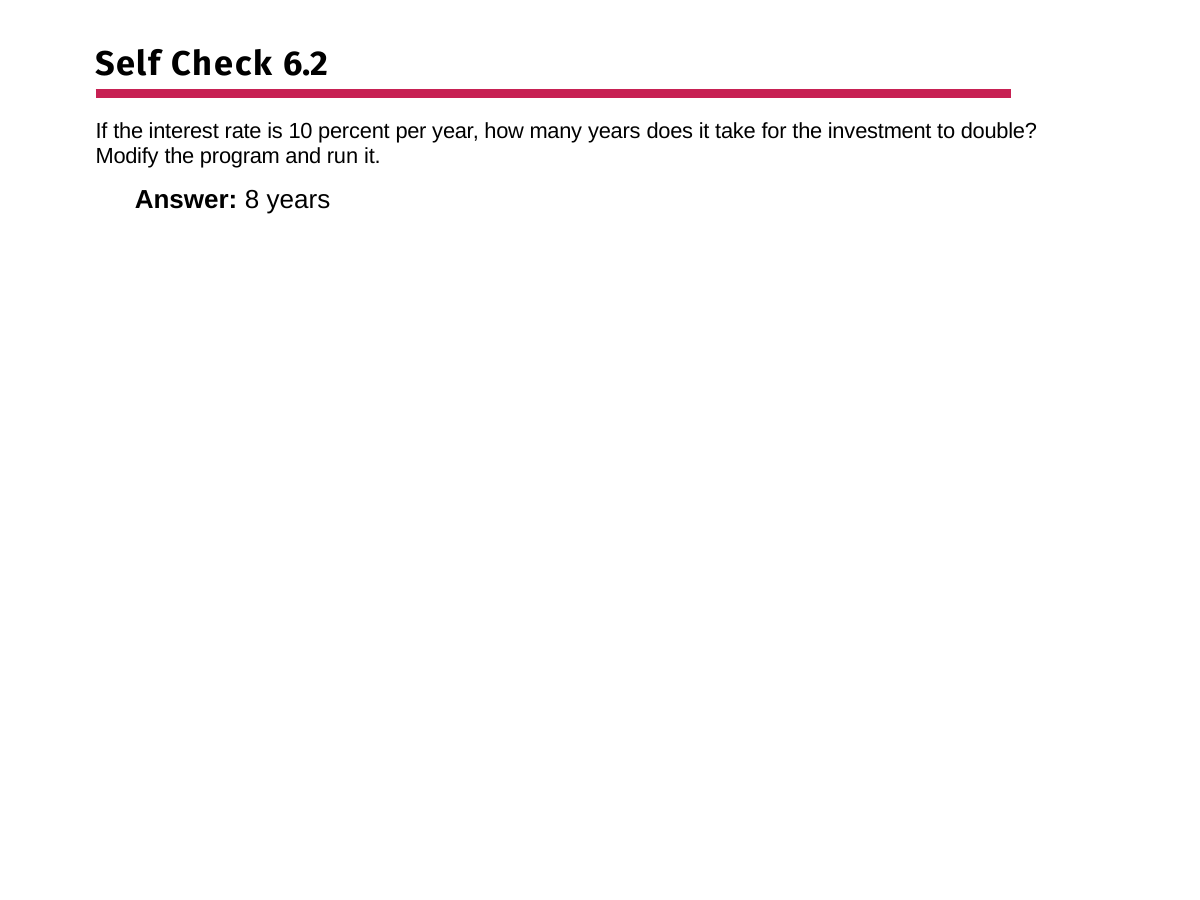

# Self Check 6.2
If the interest rate is 10 percent per year, how many years does it take for the investment to double?  Modify the program and run it.
Answer: 8 years